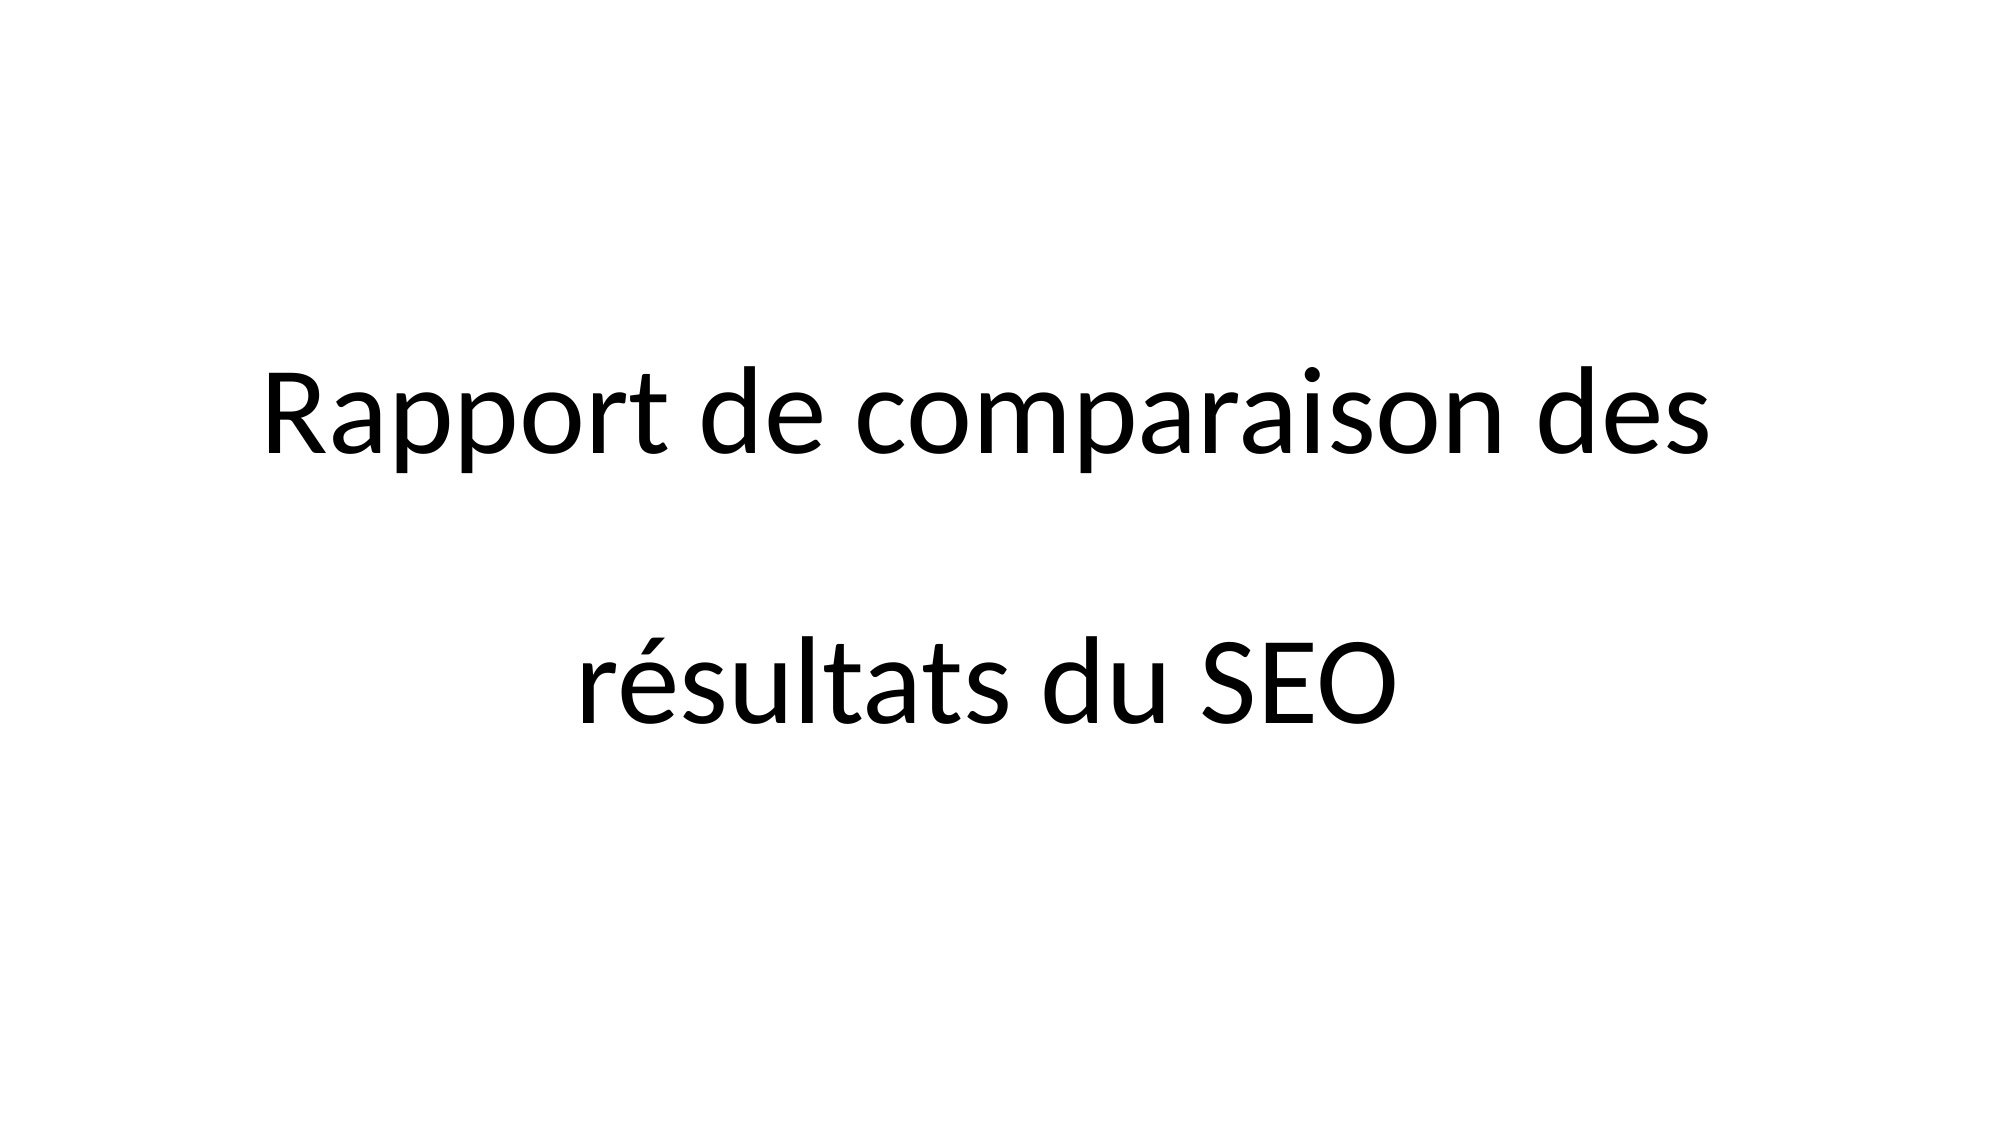

# Rapport de comparaison des résultats du SEO